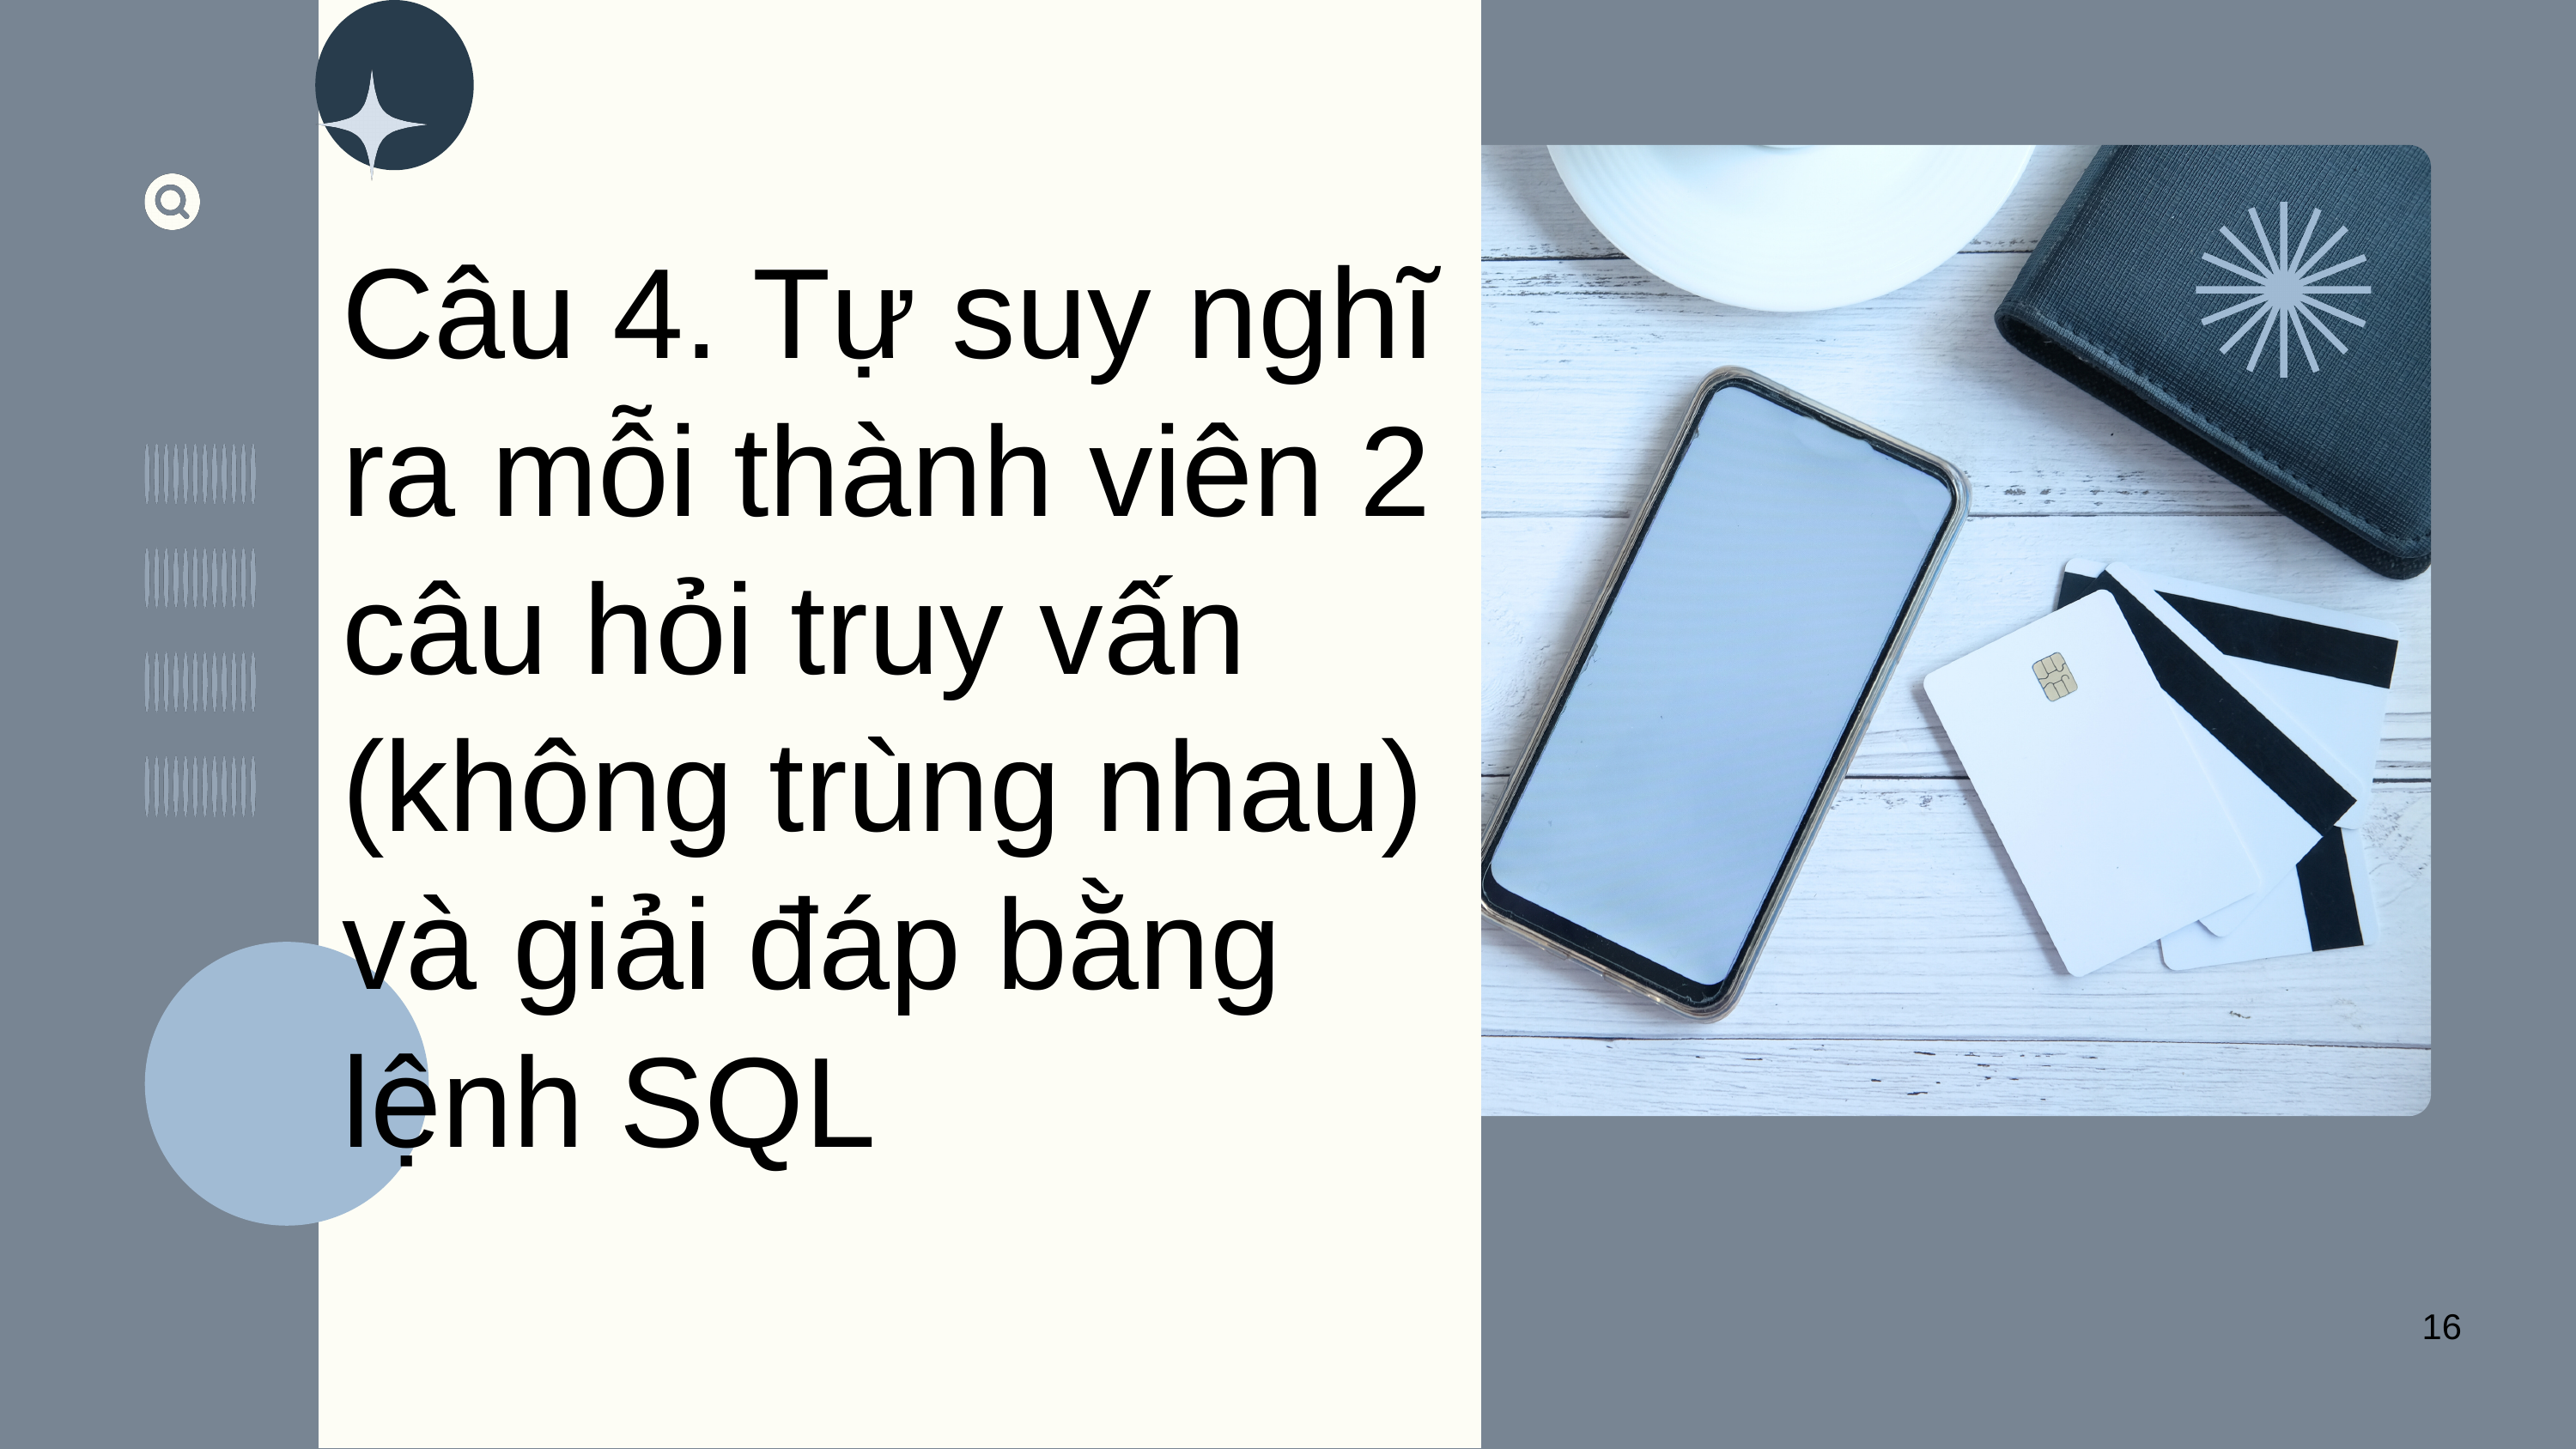

Câu 4. Tự suy nghĩ ra mỗi thành viên 2 câu hỏi truy vấn (không trùng nhau) và giải đáp bằng lệnh SQL

16